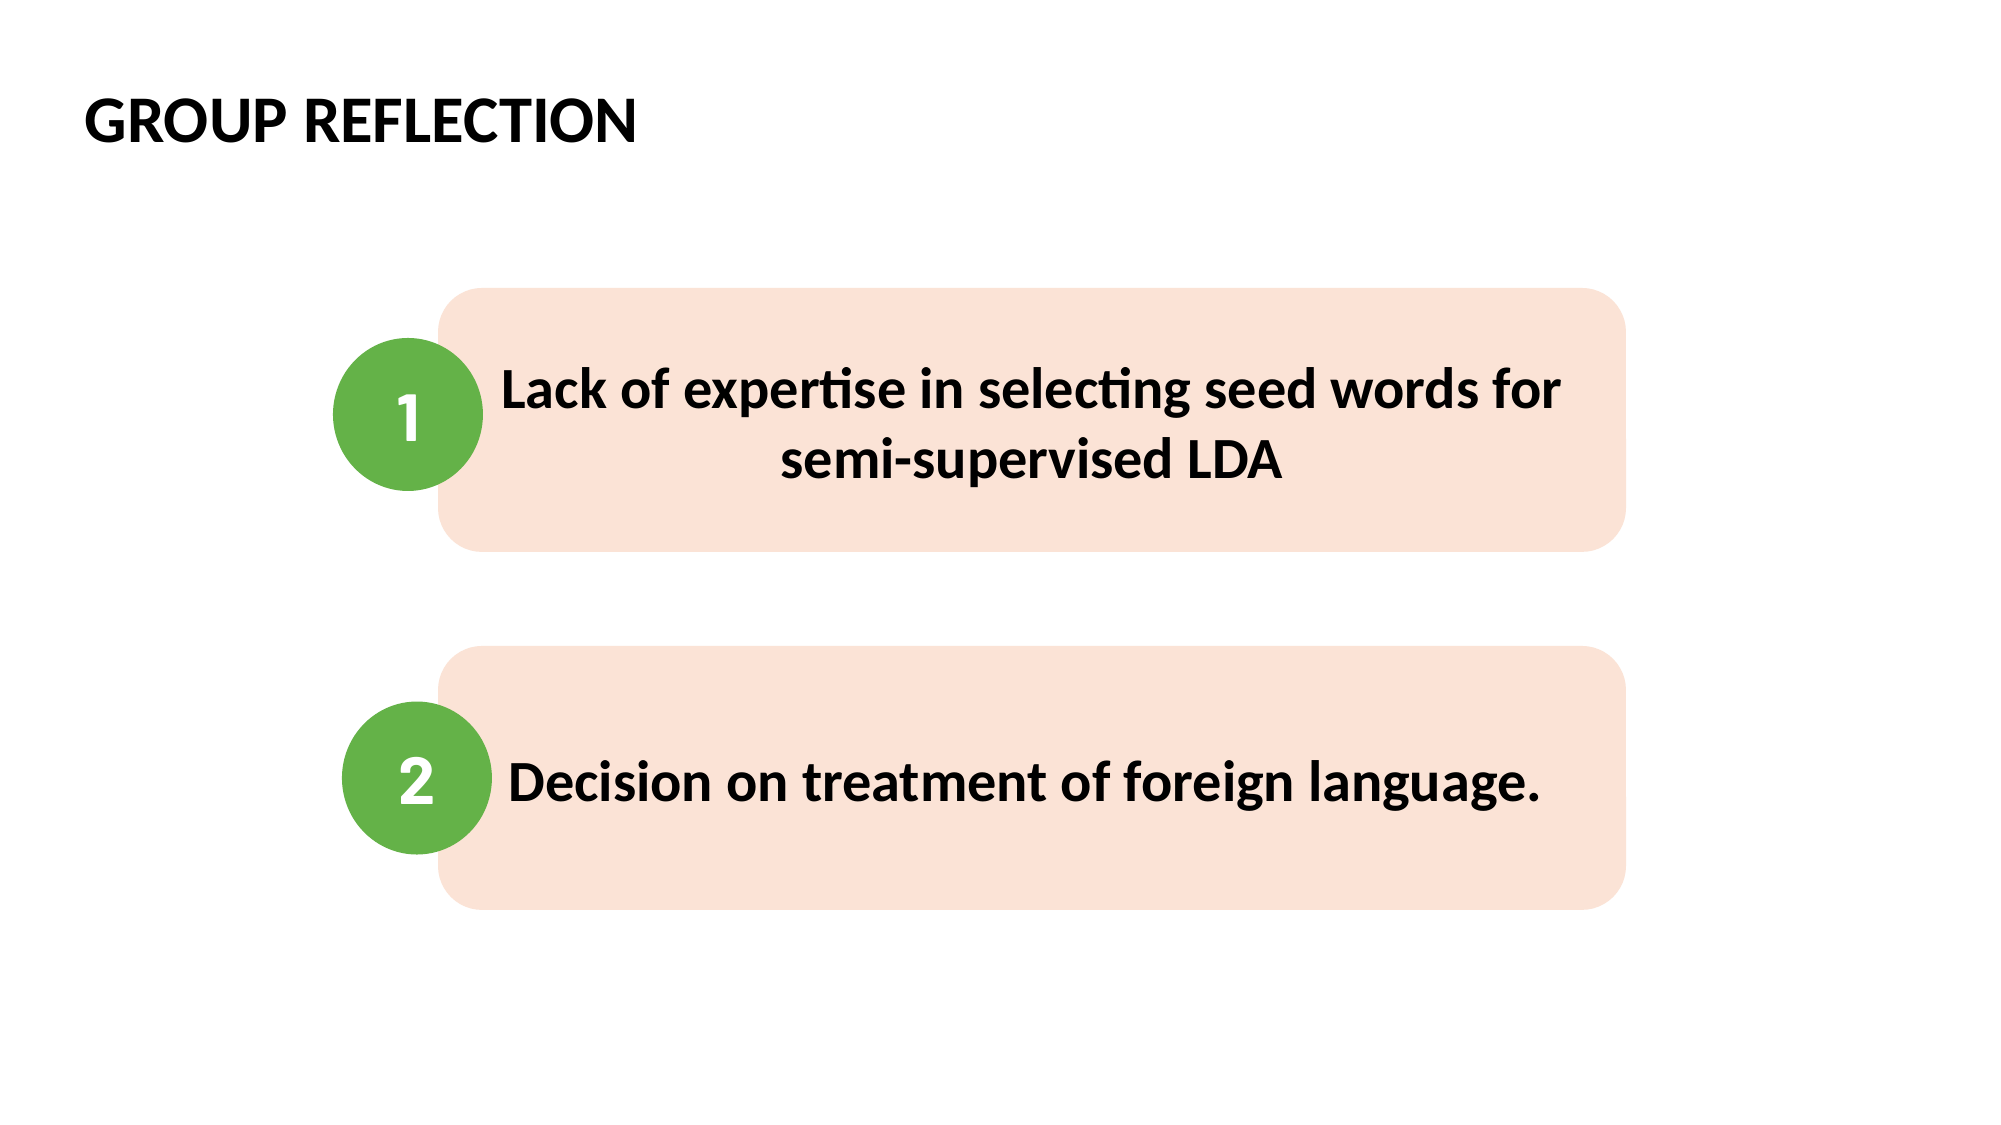

# GROUP REFLECTION
Lack of expertise in selecting seed words for semi-supervised LDA
1
Decision on treatment of foreign language.
2